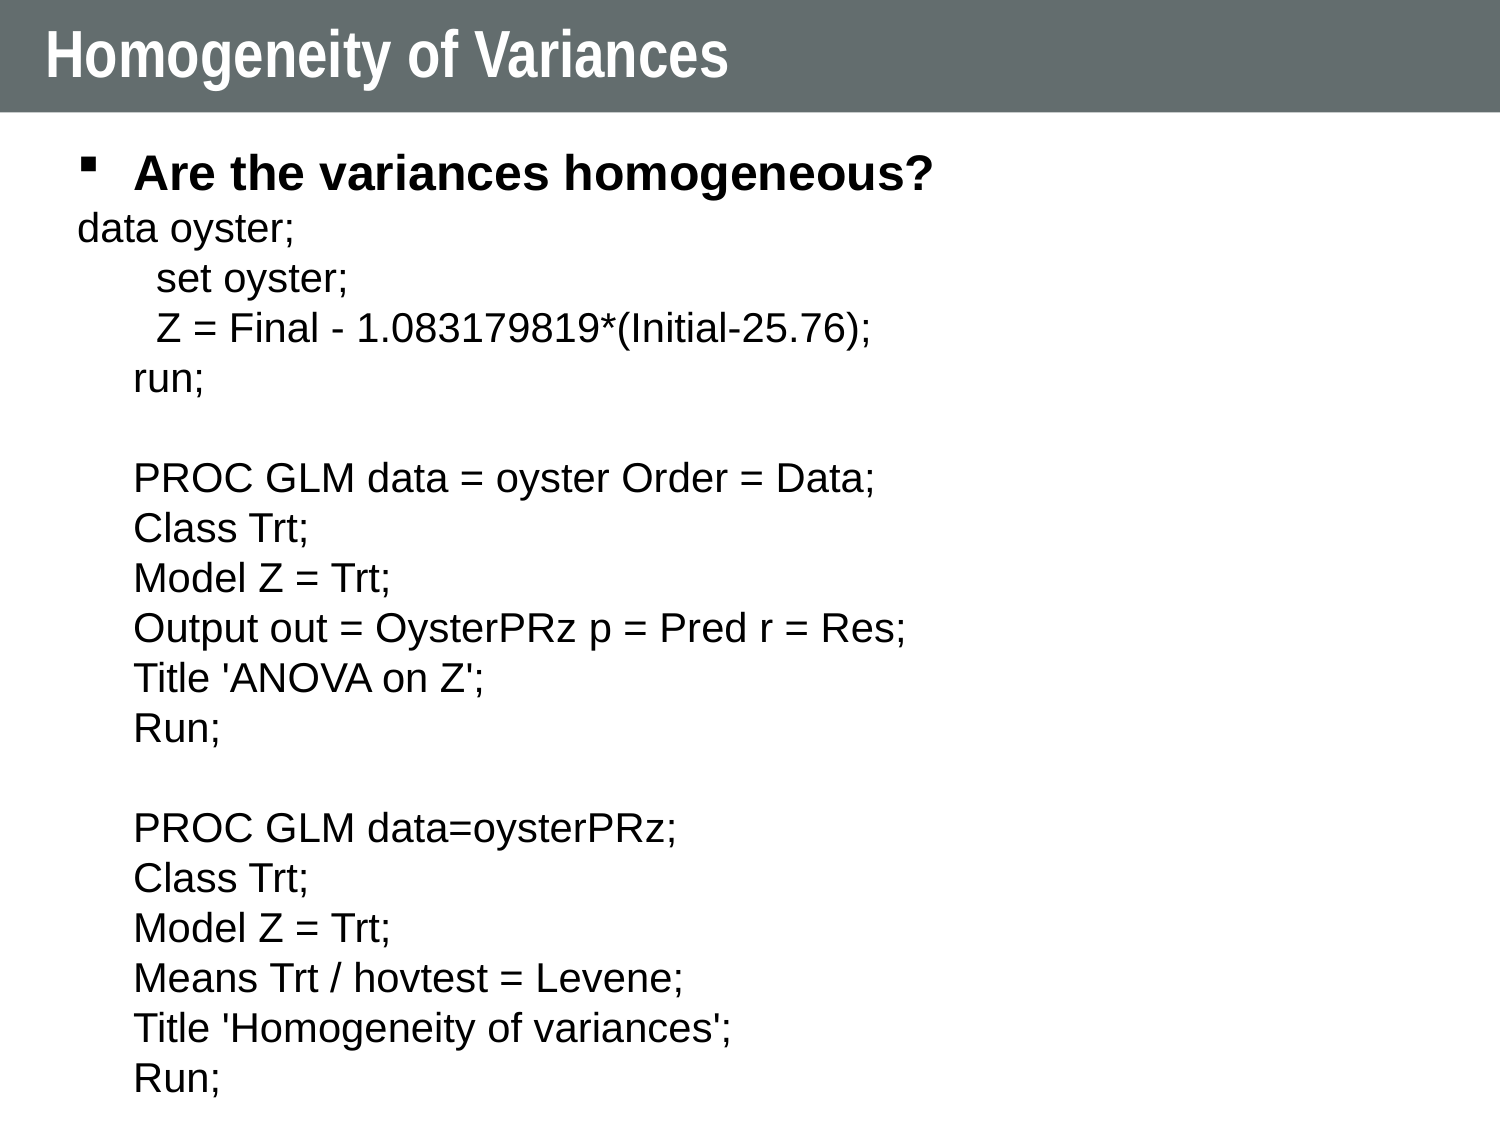

# Homogeneity of Variances
Are the variances homogeneous?
data oyster;
  set oyster;
  Z = Final - 1.083179819*(Initial-25.76);
run;

PROC GLM data = oyster Order = Data;
Class Trt;
Model Z = Trt;
Output out = OysterPRz p = Pred r = Res;
Title 'ANOVA on Z';
Run;

PROC GLM data=oysterPRz;
Class Trt;
Model Z = Trt;
Means Trt / hovtest = Levene;
Title 'Homogeneity of variances';
Run;